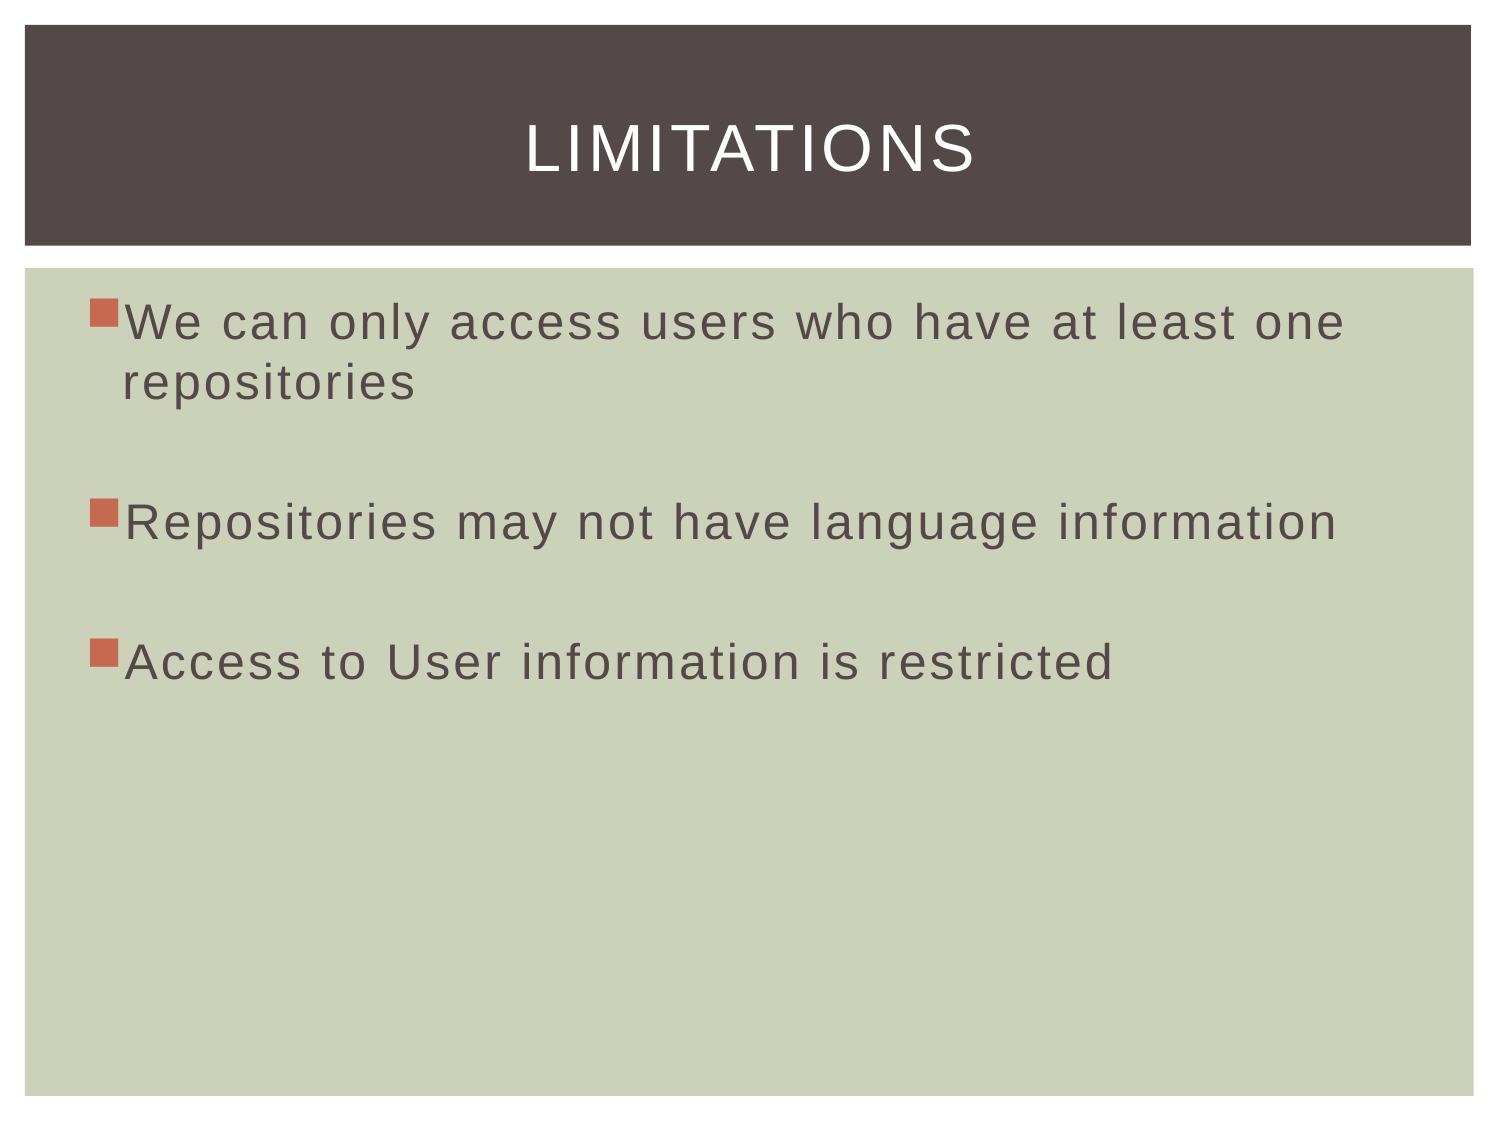

# Limitations
We can only access users who have at least one repositories

Repositories may not have language information

Access to User information is restricted